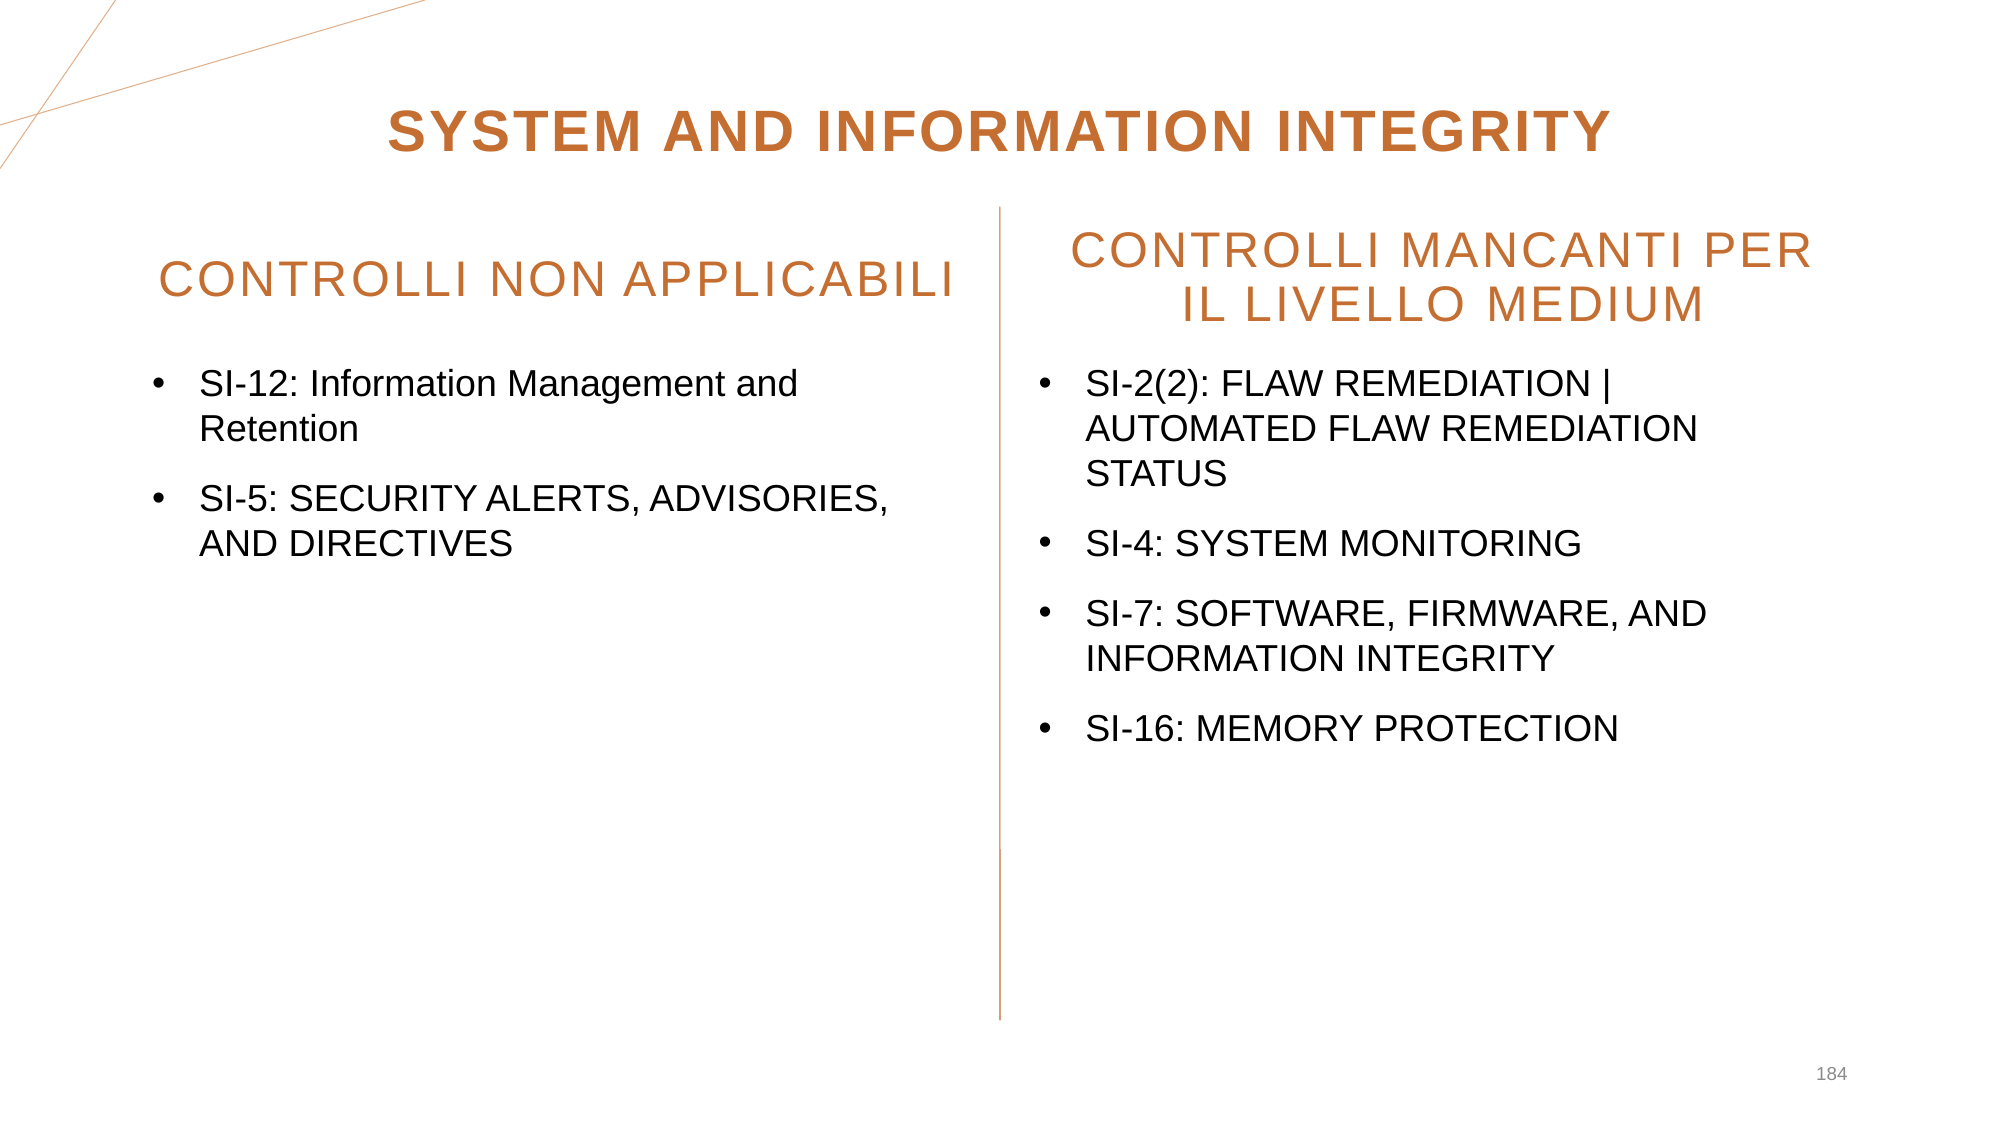

# SYSTEM AND INFORMATION INTEGRITY
Controlli mancanti per il livello medium
Controlli non applicabili
SI-12: Information Management and Retention
SI-5: SECURITY ALERTS, ADVISORIES, AND DIRECTIVES

SI-2(2): FLAW REMEDIATION | AUTOMATED FLAW REMEDIATION STATUS
SI-4: SYSTEM MONITORING
SI-7: SOFTWARE, FIRMWARE, AND INFORMATION INTEGRITY
SI-16: MEMORY PROTECTION
184